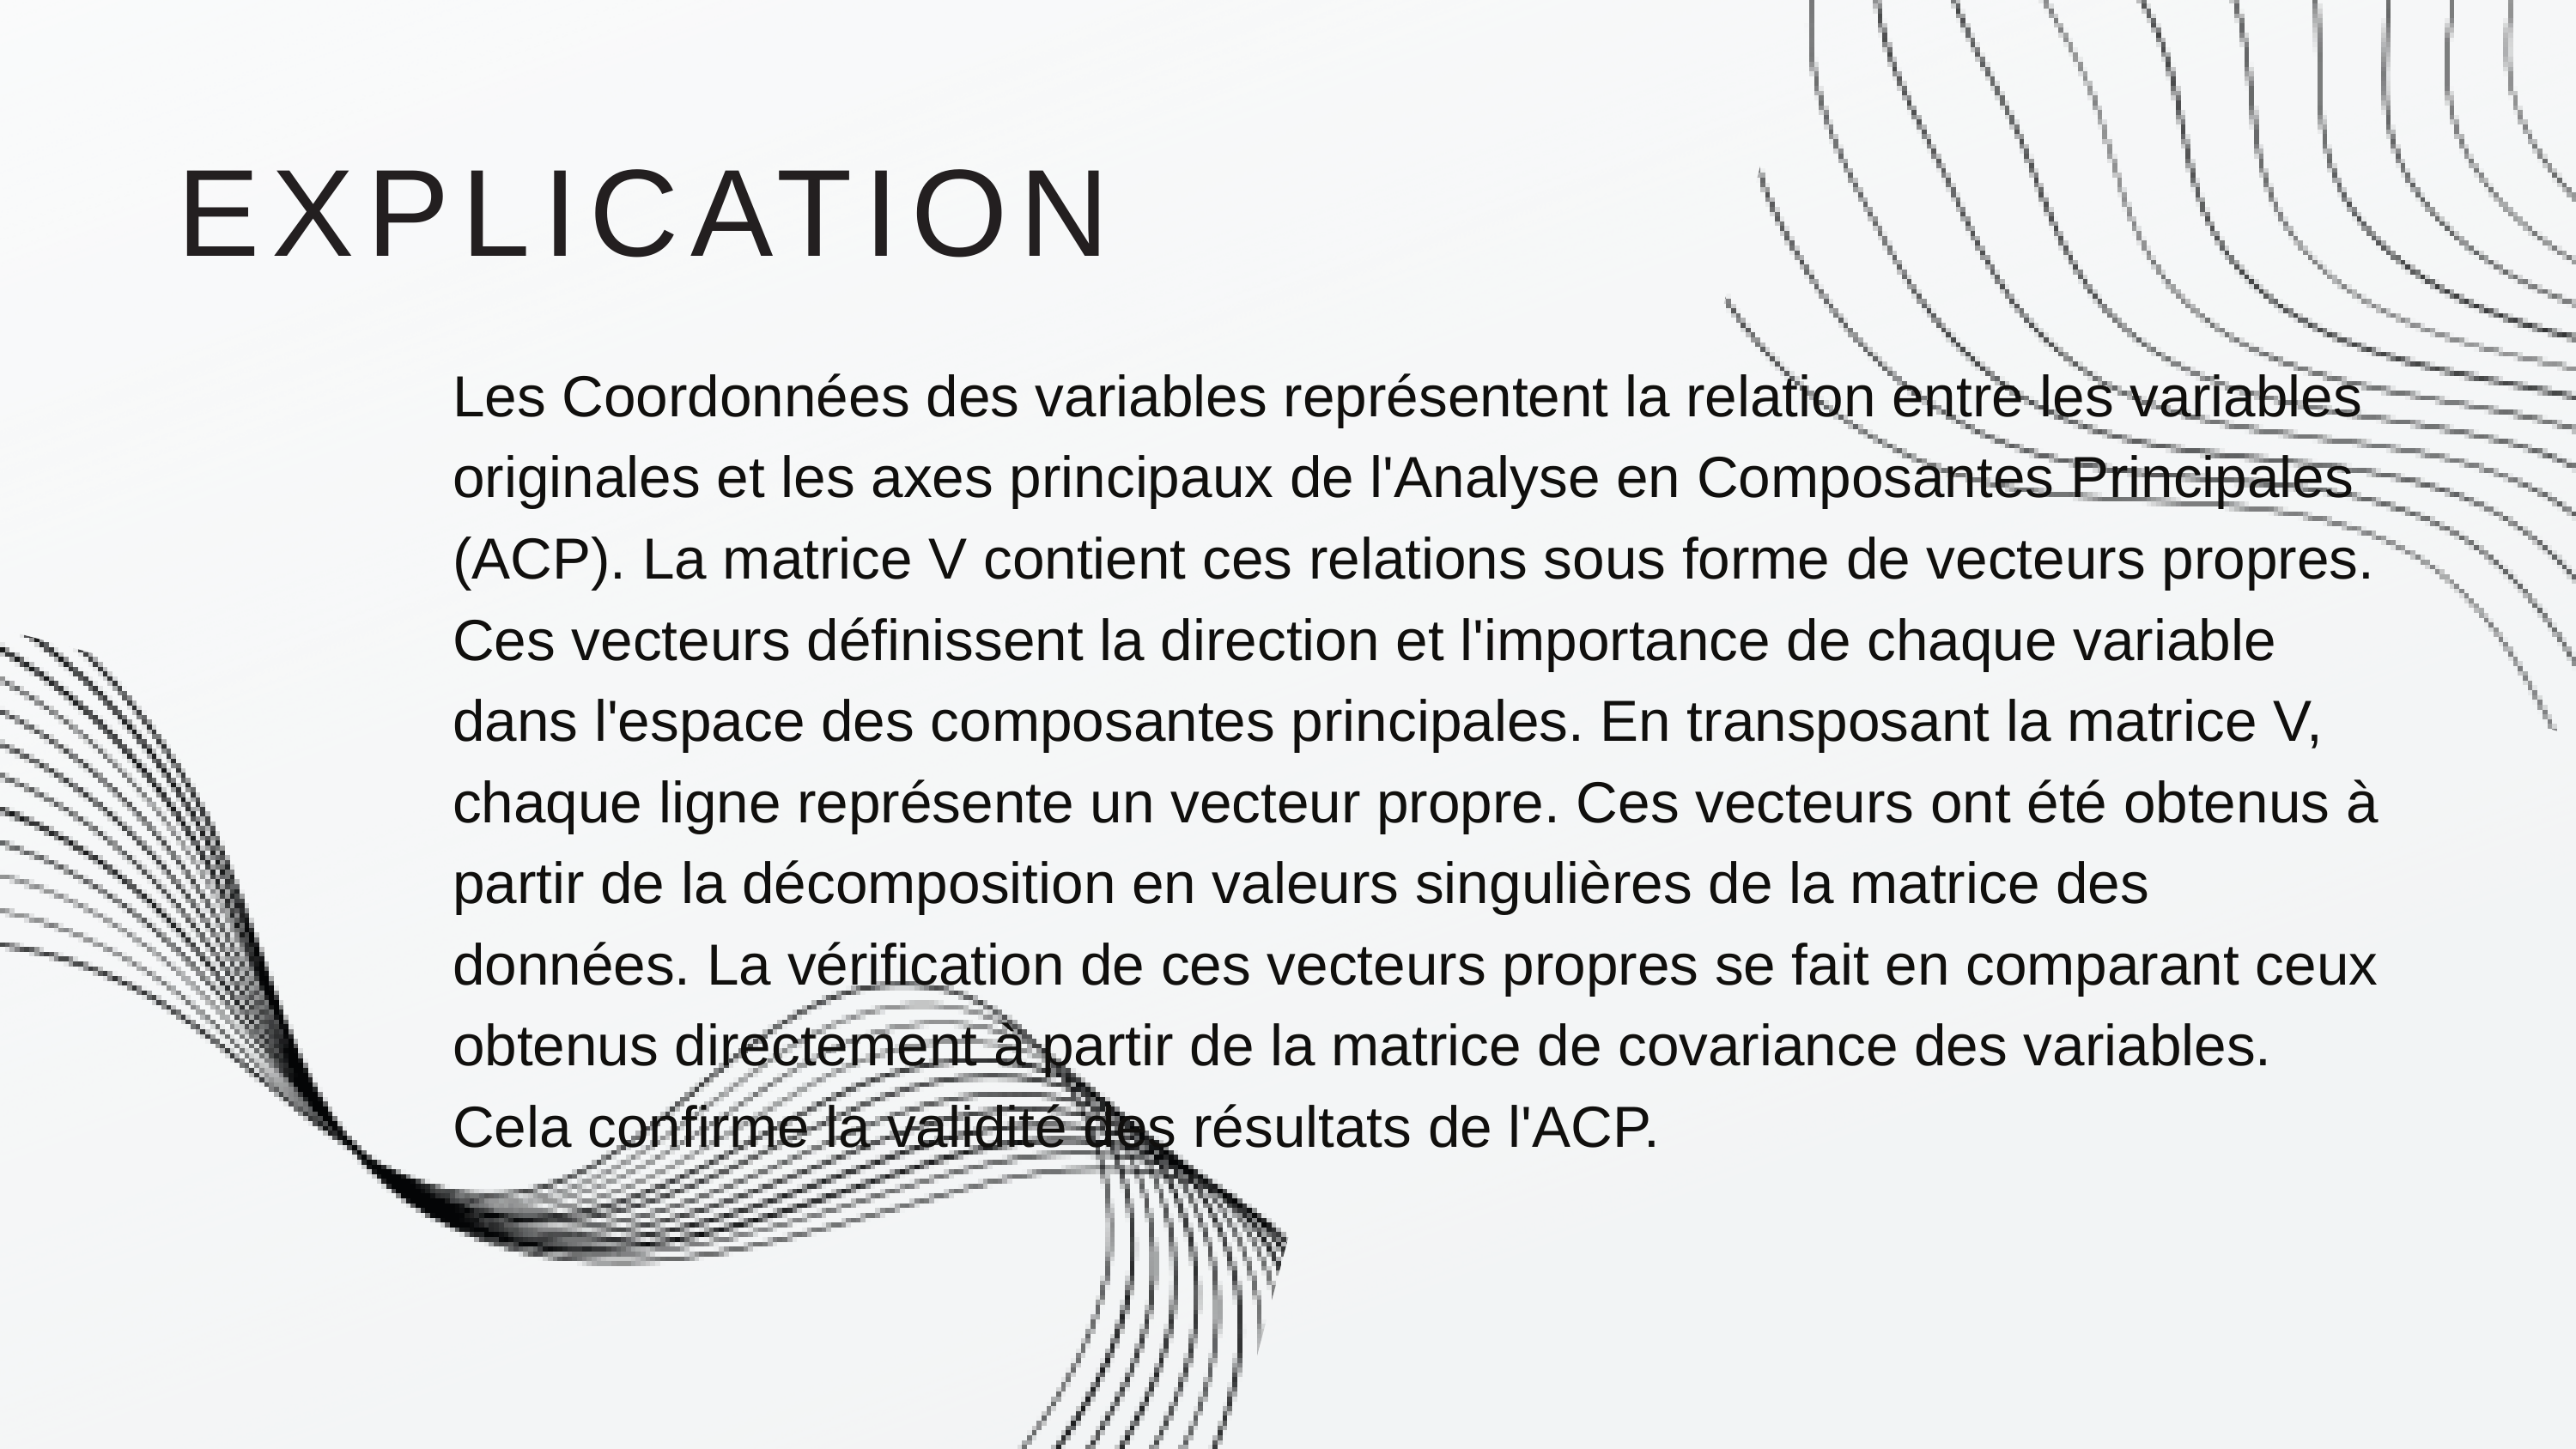

EXPLICATION

Les Coordonnées des variables représentent la relation entre les variables originales et les axes principaux de l'Analyse en Composantes Principales (ACP). La matrice V contient ces relations sous forme de vecteurs propres. Ces vecteurs définissent la direction et l'importance de chaque variable dans l'espace des composantes principales. En transposant la matrice V, chaque ligne représente un vecteur propre. Ces vecteurs ont été obtenus à partir de la décomposition en valeurs singulières de la matrice des données. La vérification de ces vecteurs propres se fait en comparant ceux obtenus directement à partir de la matrice de covariance des variables. Cela confirme la validité des résultats de l'ACP.